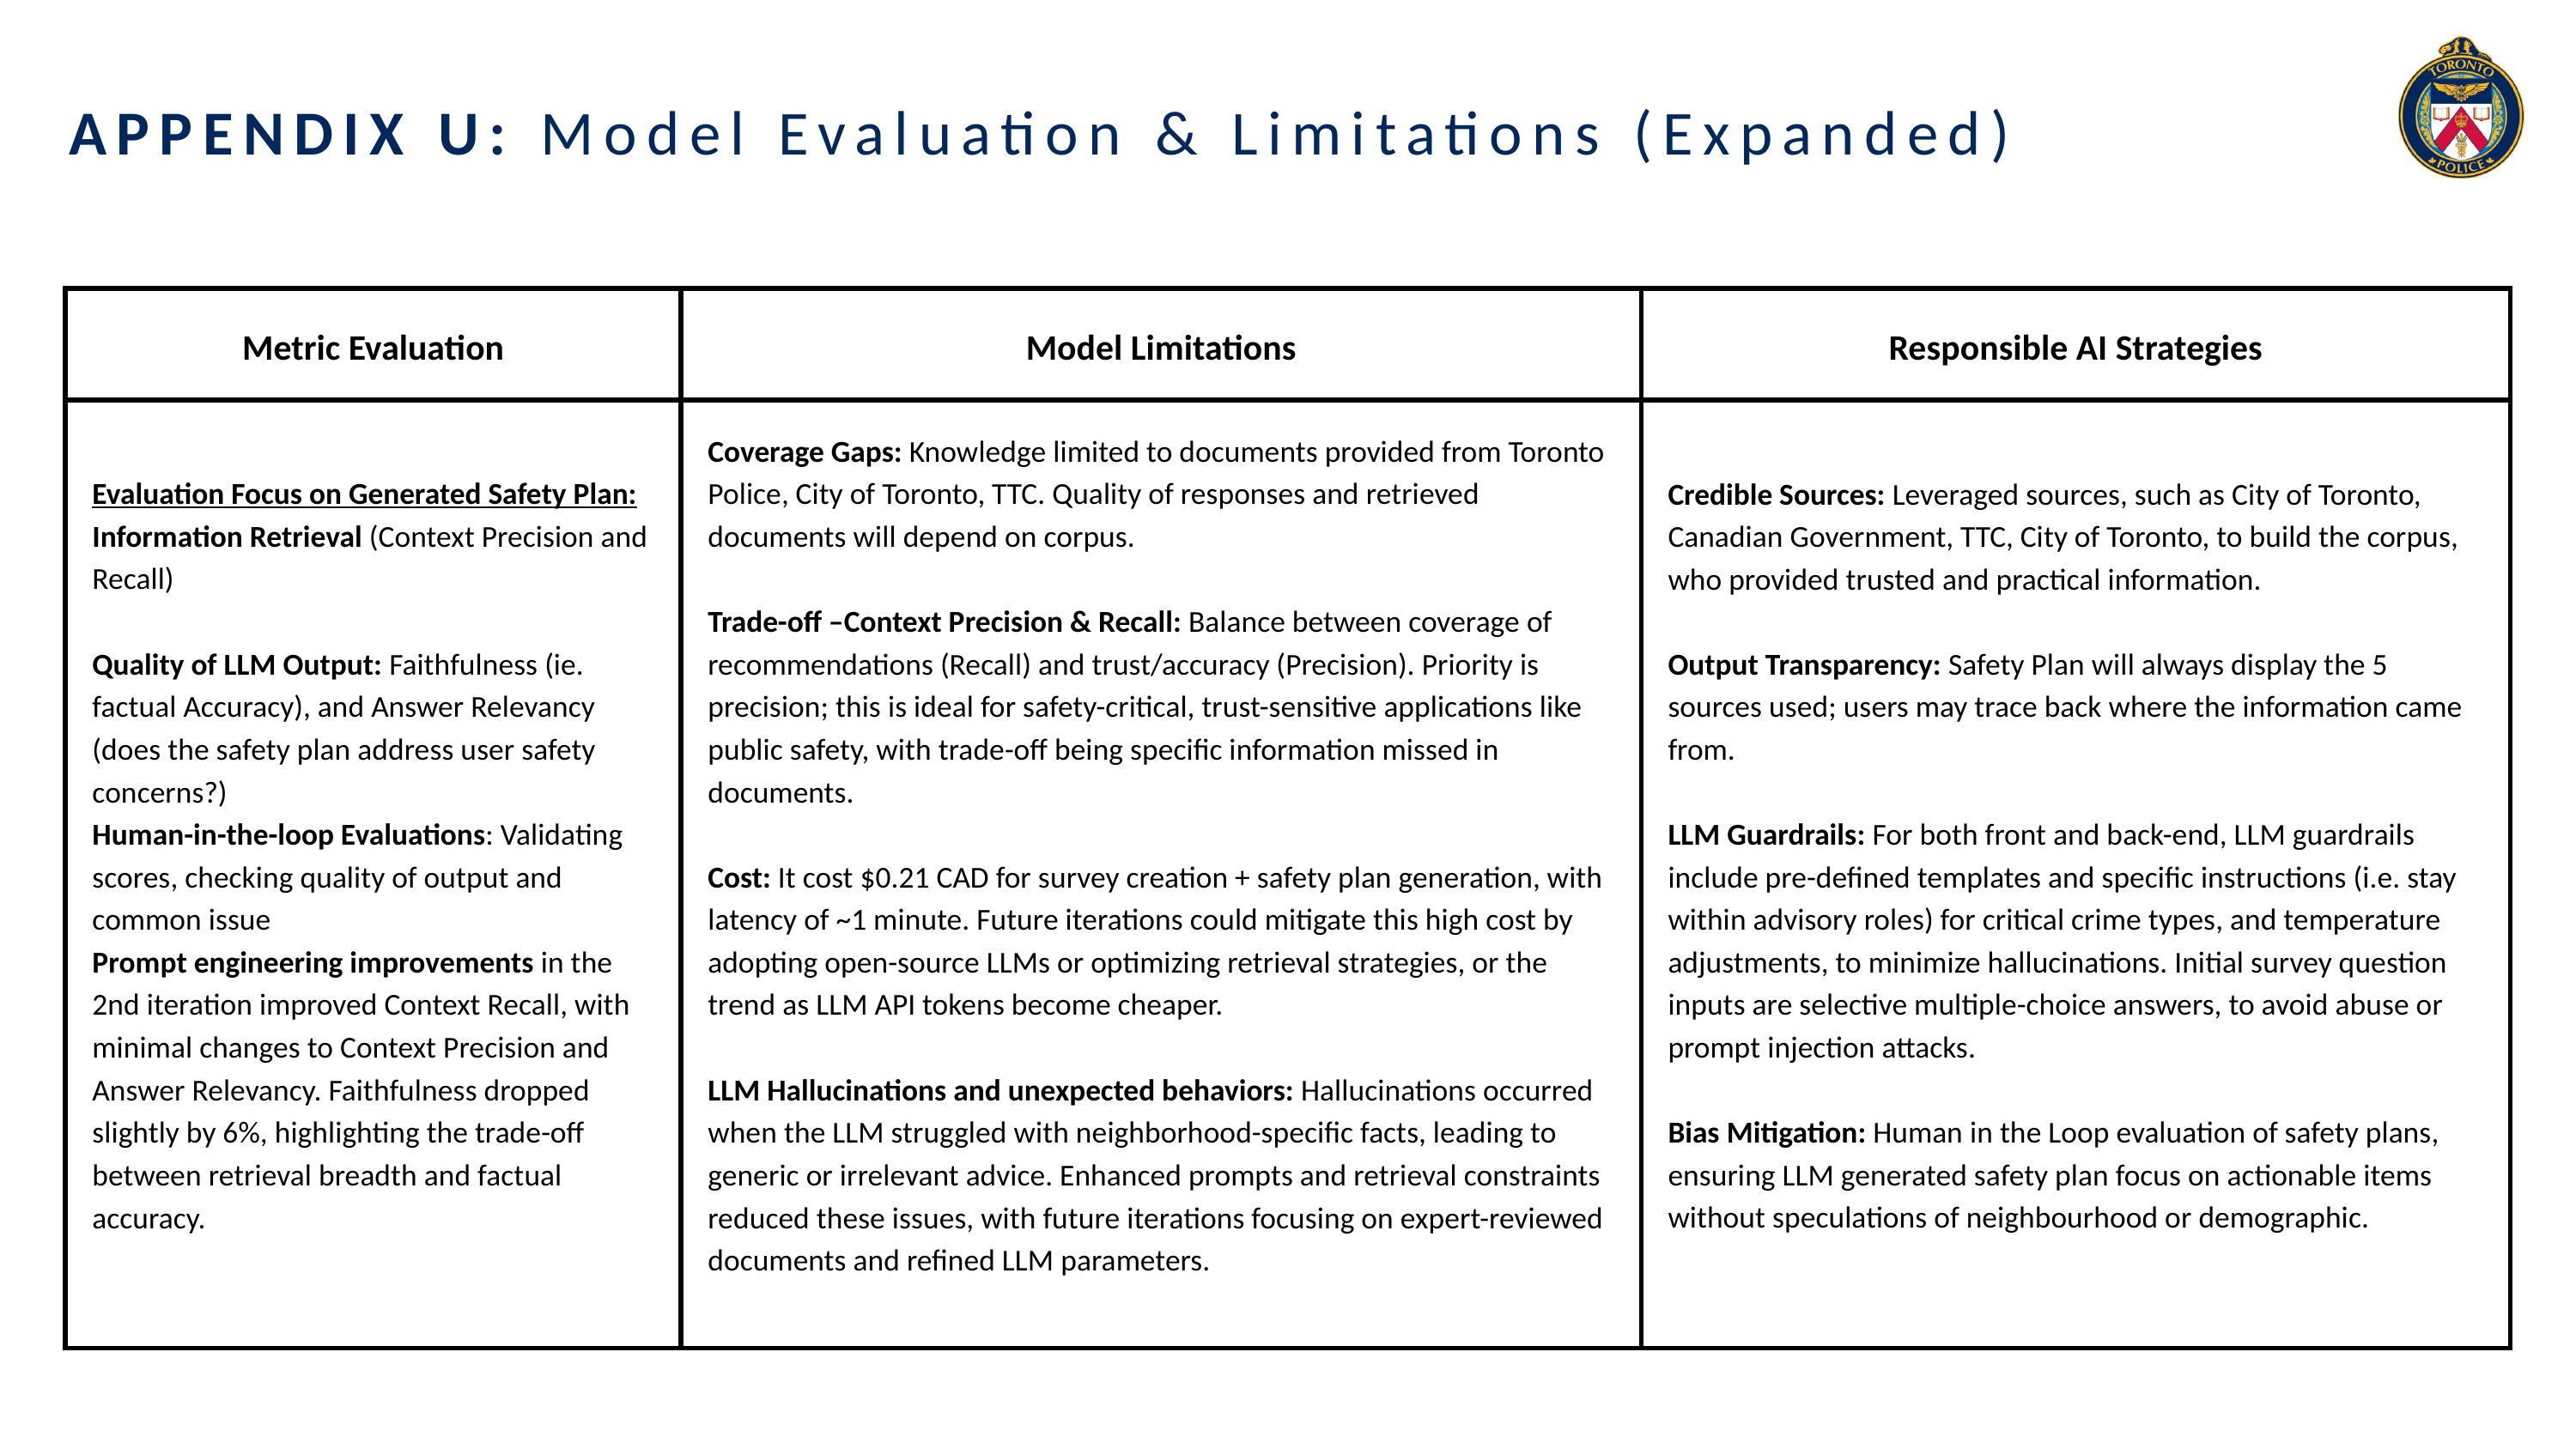

APPENDIX U: Model Evaluation & Limitations (Expanded)
| Metric Evaluation | Model Limitations | Responsible AI Strategies |
| --- | --- | --- |
| Evaluation Focus on Generated Safety Plan: Information Retrieval (Context Precision and Recall) Quality of LLM Output: Faithfulness (ie. factual Accuracy), and Answer Relevancy (does the safety plan address user safety concerns?) Human-in-the-loop Evaluations: Validating scores, checking quality of output and common issue Prompt engineering improvements in the 2nd iteration improved Context Recall, with minimal changes to Context Precision and Answer Relevancy. Faithfulness dropped slightly by 6%, highlighting the trade-off between retrieval breadth and factual accuracy. | Coverage Gaps: Knowledge limited to documents provided from Toronto Police, City of Toronto, TTC. Quality of responses and retrieved documents will depend on corpus. Trade-off –Context Precision & Recall: Balance between coverage of recommendations (Recall) and trust/accuracy (Precision). Priority is precision; this is ideal for safety-critical, trust-sensitive applications like public safety, with trade-off being specific information missed in documents. Cost: It cost $0.21 CAD for survey creation + safety plan generation, with latency of ~1 minute. Future iterations could mitigate this high cost by adopting open-source LLMs or optimizing retrieval strategies, or the trend as LLM API tokens become cheaper. LLM Hallucinations and unexpected behaviors: Hallucinations occurred when the LLM struggled with neighborhood-specific facts, leading to generic or irrelevant advice. Enhanced prompts and retrieval constraints reduced these issues, with future iterations focusing on expert-reviewed documents and refined LLM parameters. | Credible Sources: Leveraged sources, such as City of Toronto, Canadian Government, TTC, City of Toronto, to build the corpus, who provided trusted and practical information. Output Transparency: Safety Plan will always display the 5 sources used; users may trace back where the information came from. LLM Guardrails: For both front and back-end, LLM guardrails include pre-defined templates and specific instructions (i.e. stay within advisory roles) for critical crime types, and temperature adjustments, to minimize hallucinations. Initial survey question inputs are selective multiple-choice answers, to avoid abuse or prompt injection attacks. Bias Mitigation: Human in the Loop evaluation of safety plans, ensuring LLM generated safety plan focus on actionable items without speculations of neighbourhood or demographic. |